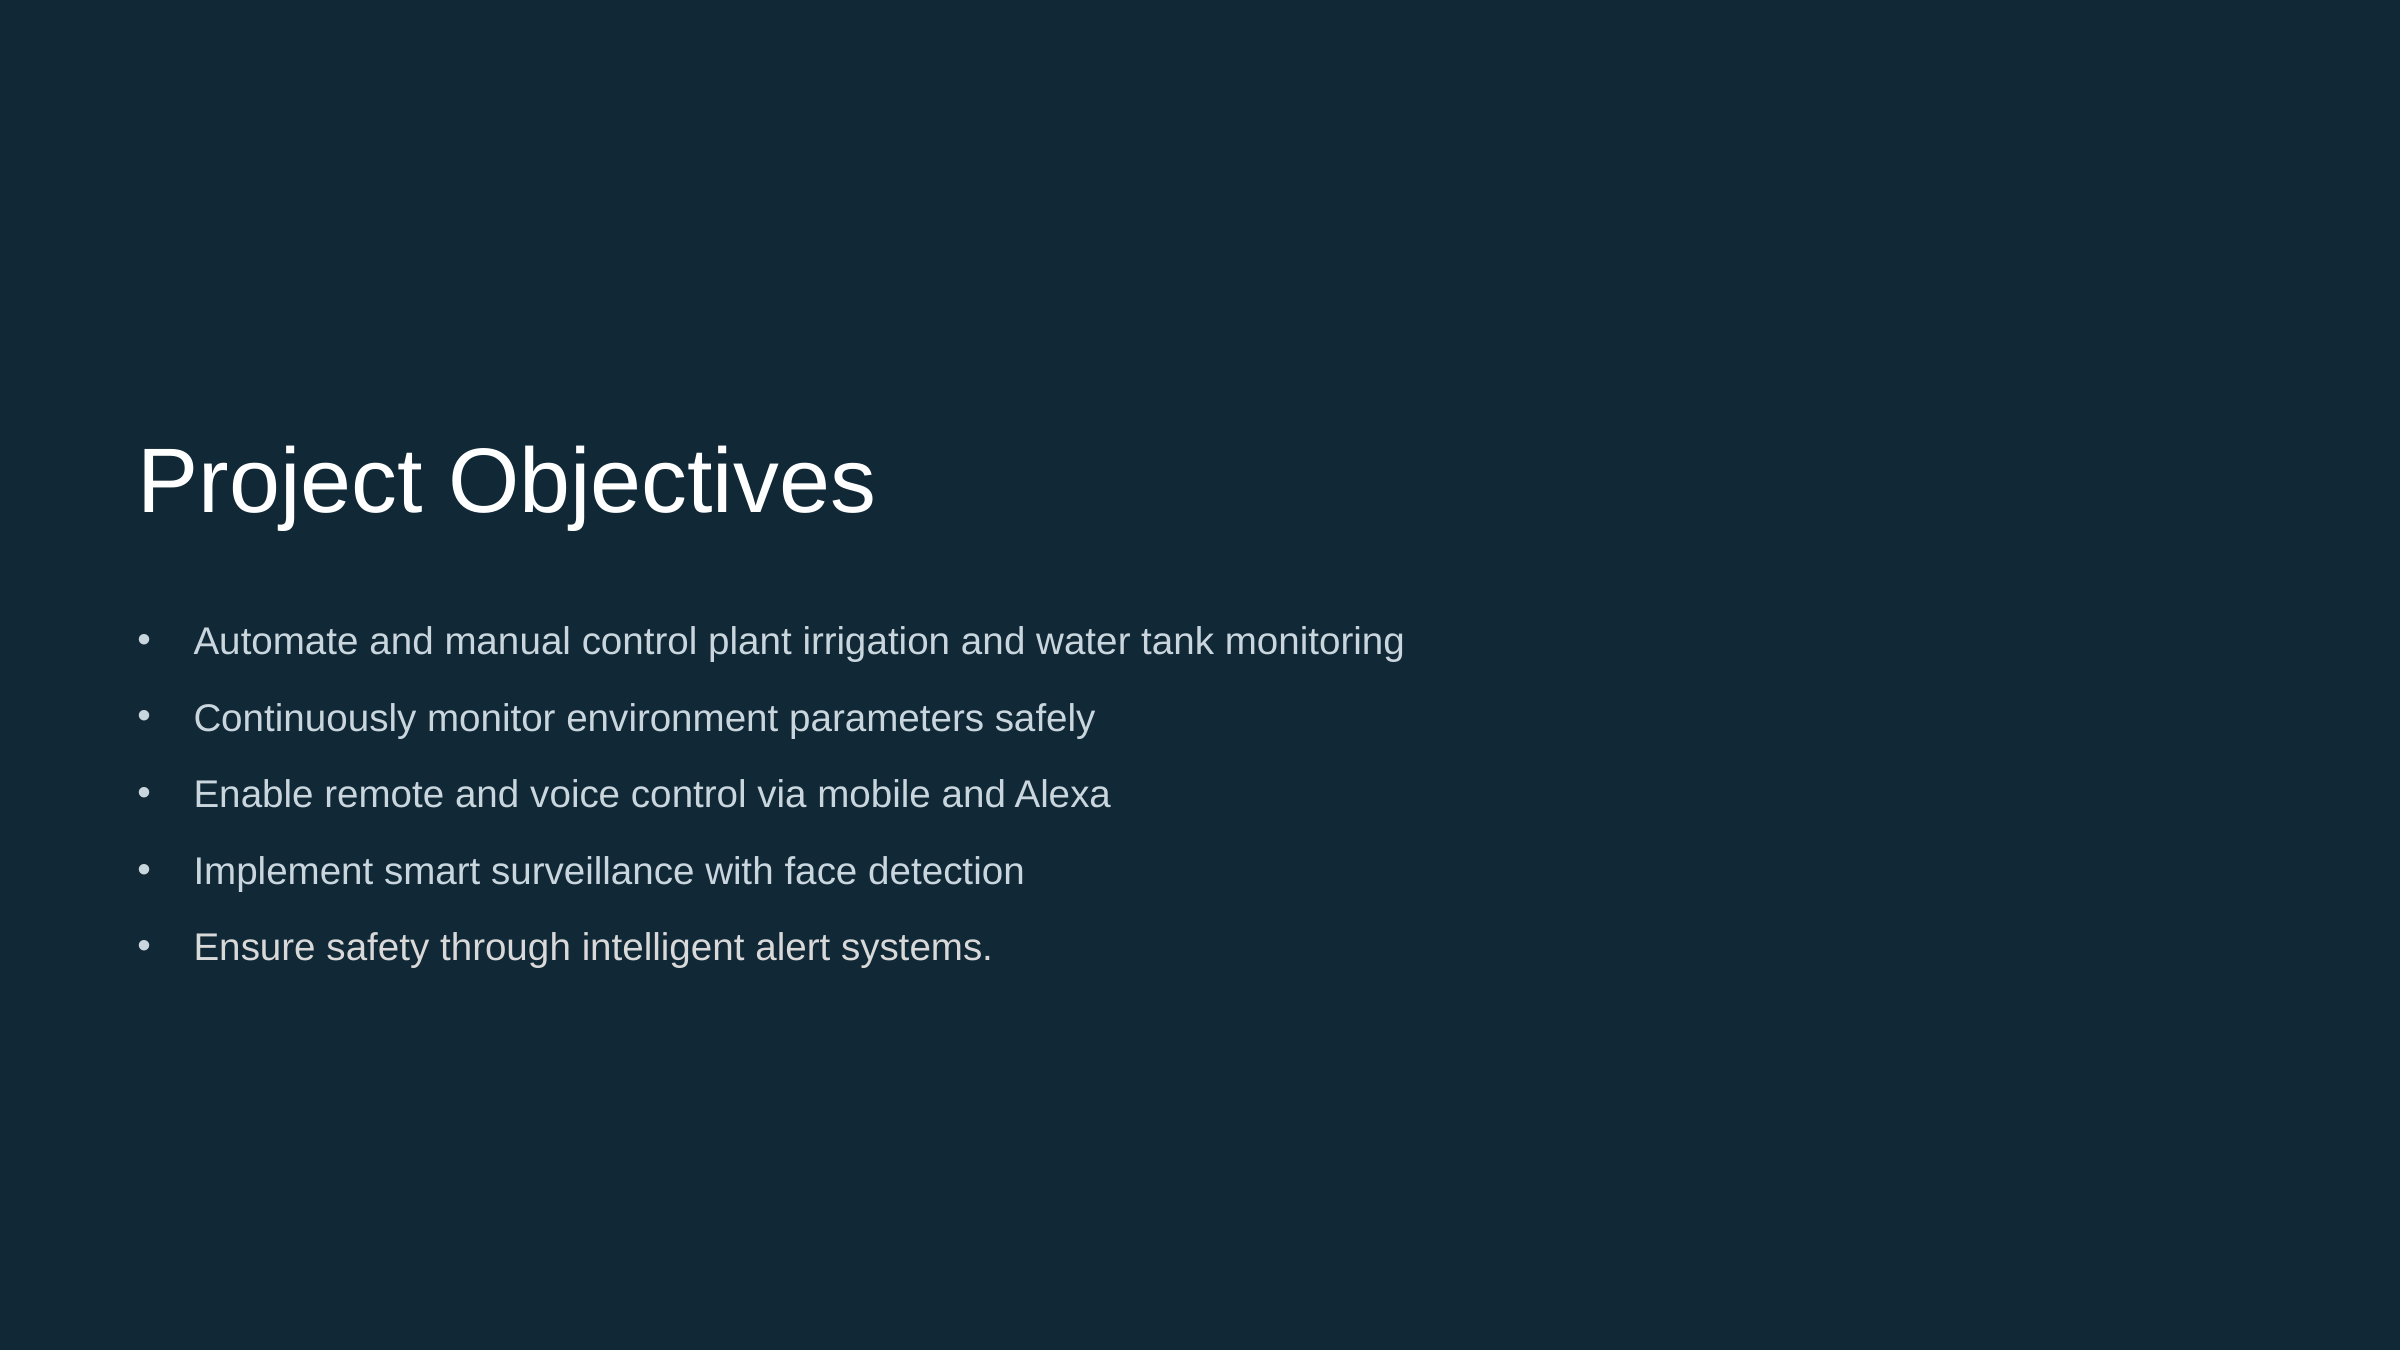

Project Objectives
Automate and manual control plant irrigation and water tank monitoring
Continuously monitor environment parameters safely
Enable remote and voice control via mobile and Alexa
Implement smart surveillance with face detection
Ensure safety through intelligent alert systems.